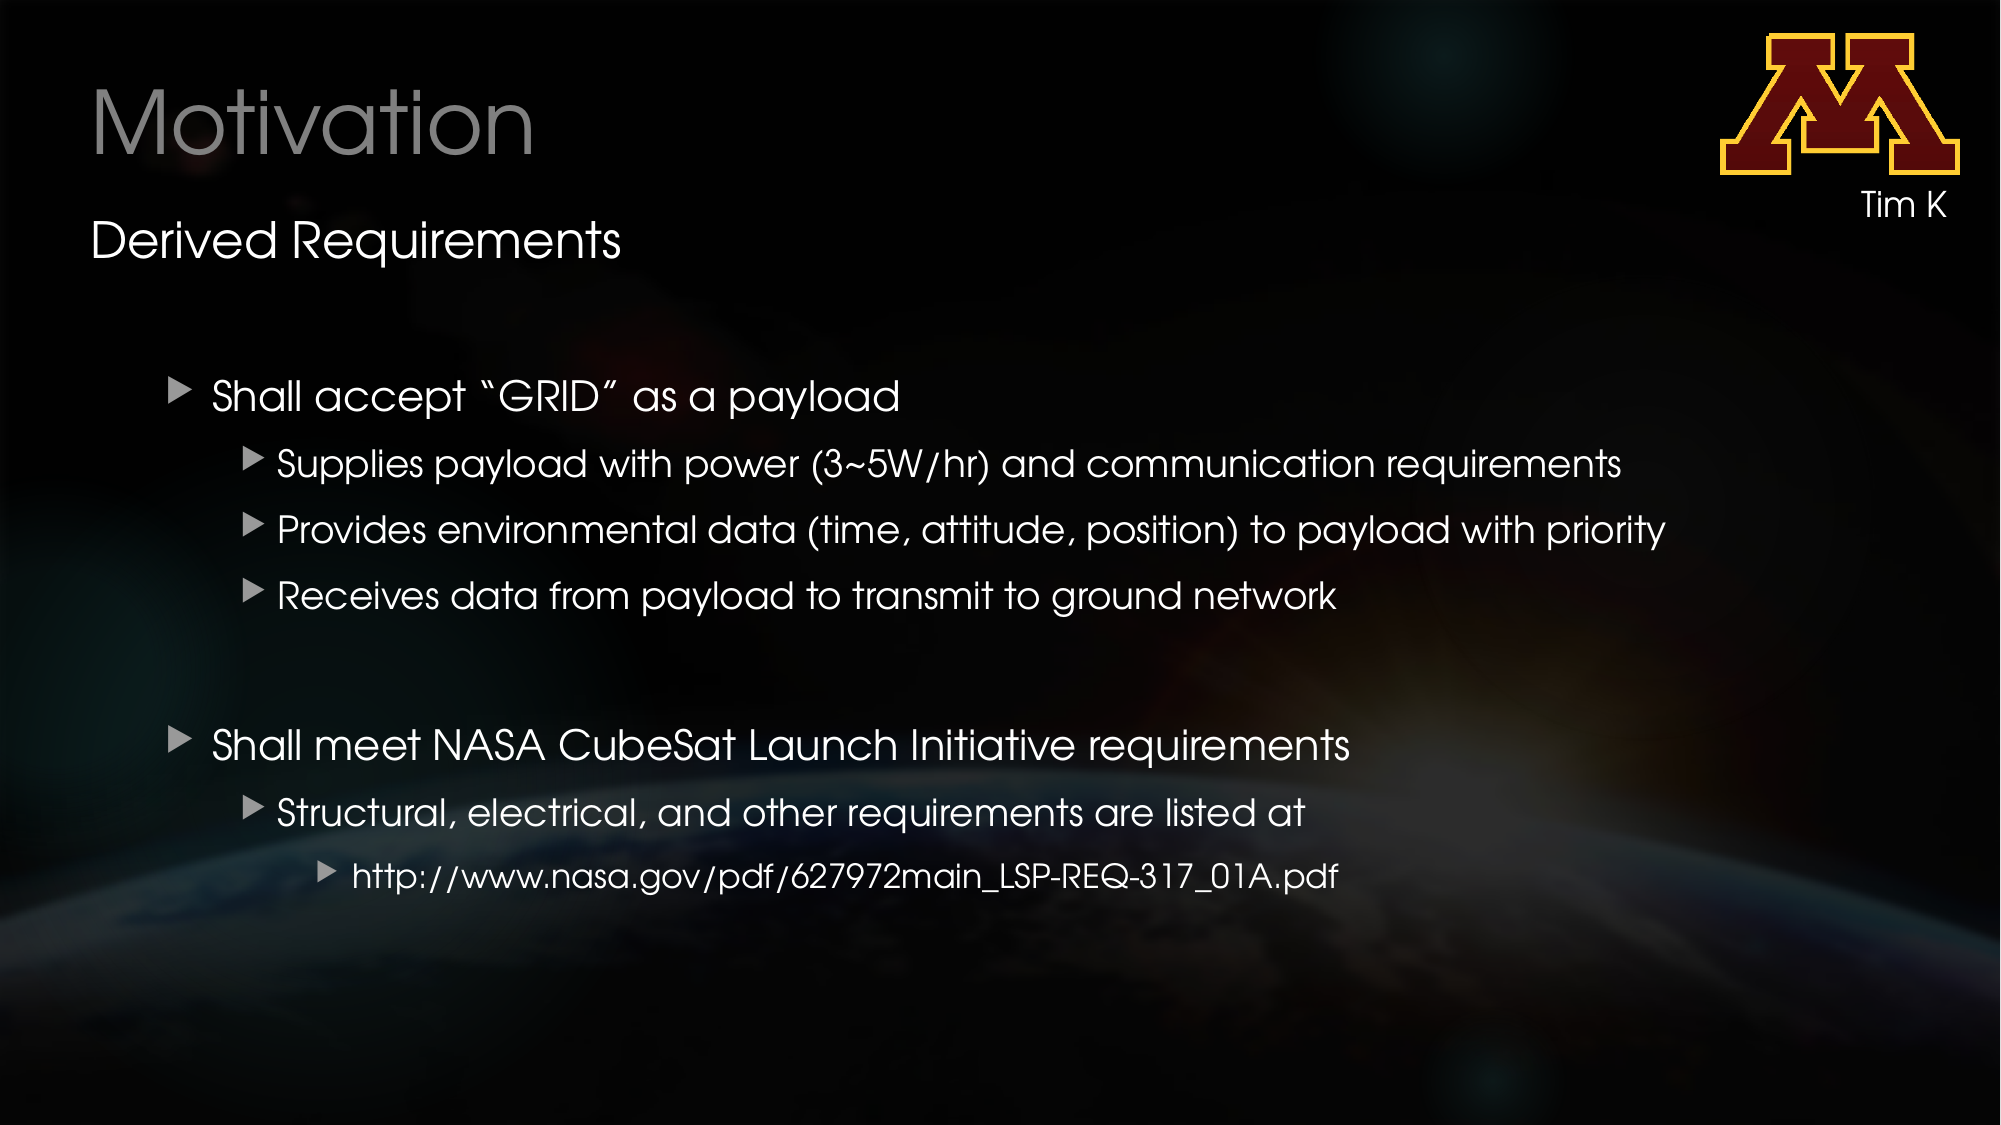

# Motivation
Tim K
Derived Requirements

Shall accept “GRID” as a payload
Supplies payload with power (3~5W/hr) and communication requirements
Provides environmental data (time, attitude, position) to payload with priority
Receives data from payload to transmit to ground network

Shall meet NASA CubeSat Launch Initiative requirements
Structural, electrical, and other requirements are listed at
http://www.nasa.gov/pdf/627972main_LSP-REQ-317_01A.pdf